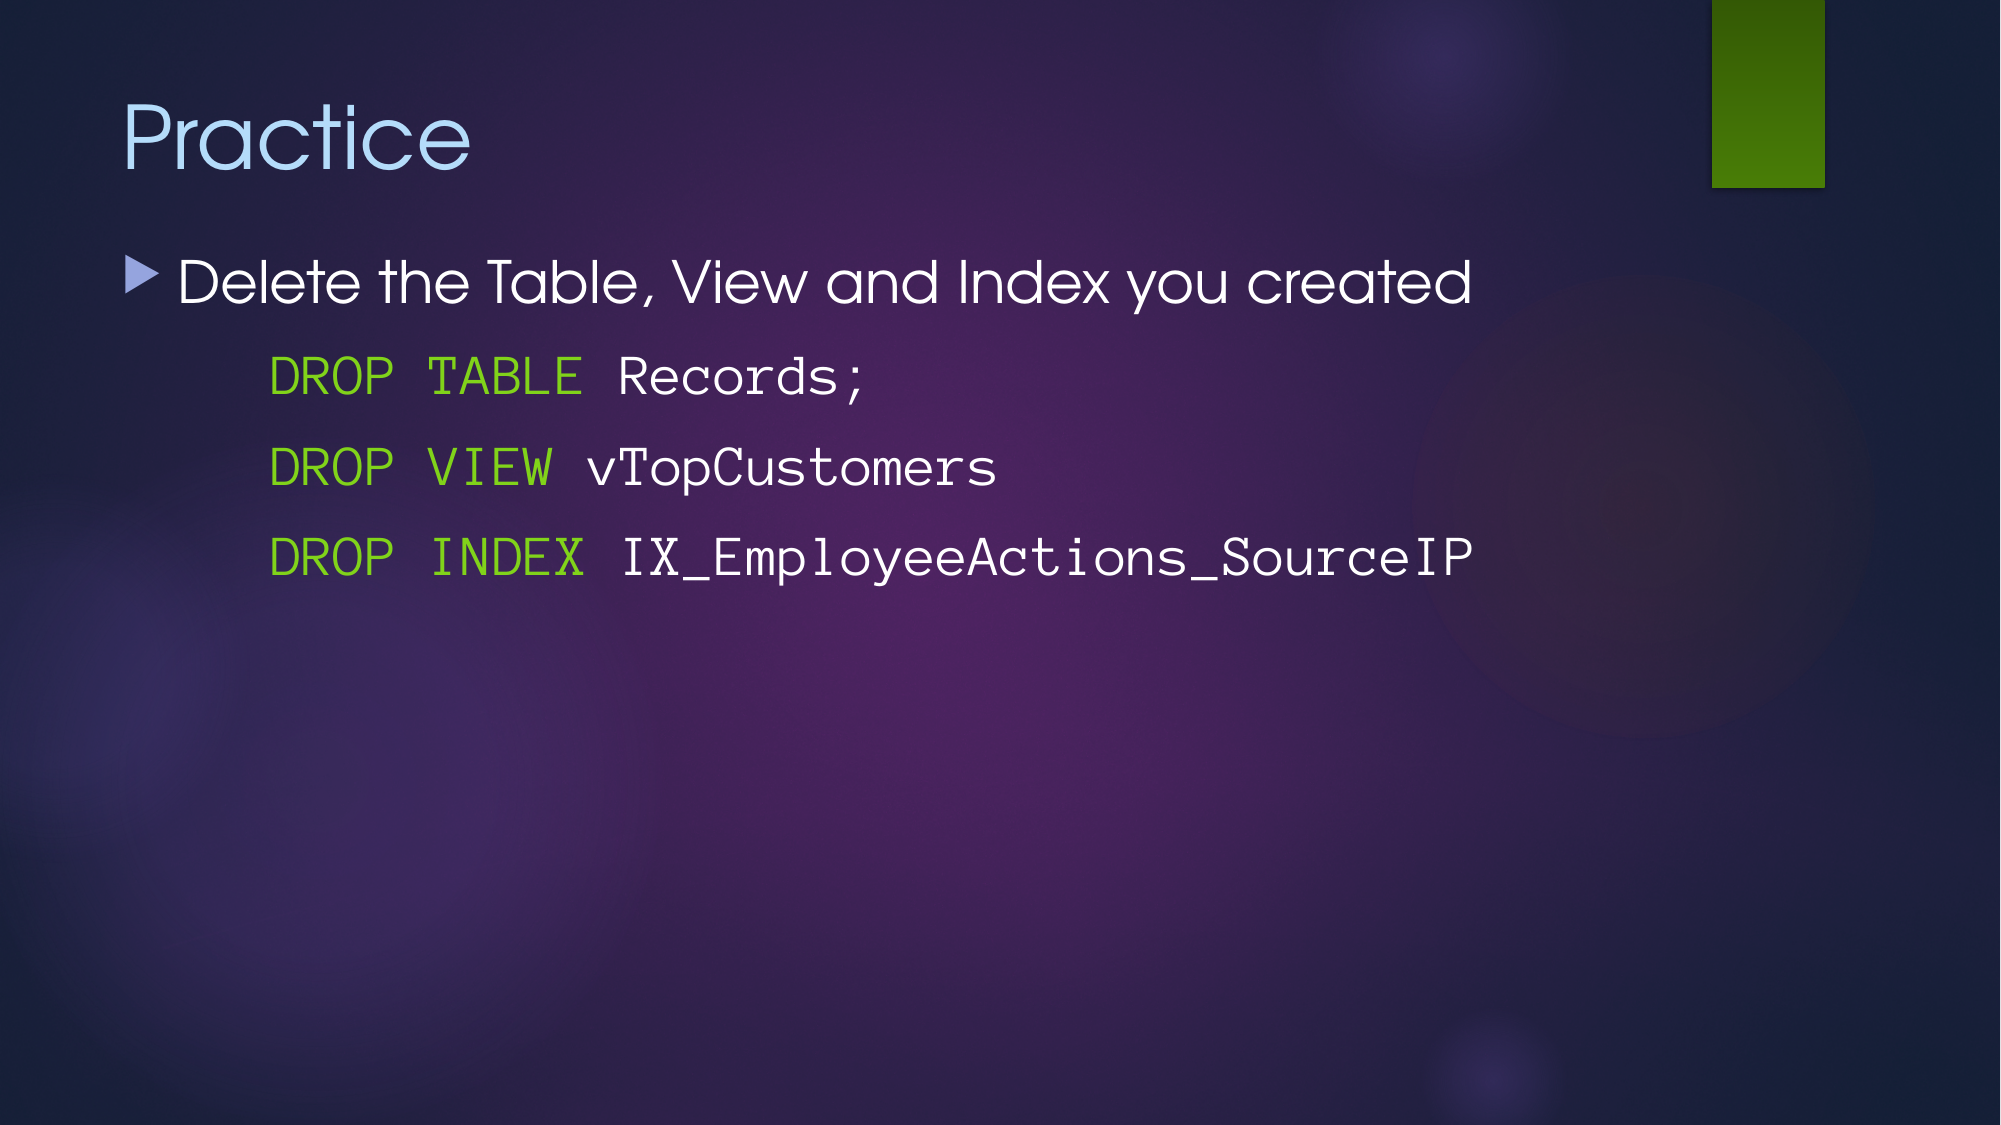

# Practice
Delete the Table, View and Index you created
	DROP TABLE Records;
	DROP VIEW vTopCustomers
	DROP INDEX IX_EmployeeActions_SourceIP